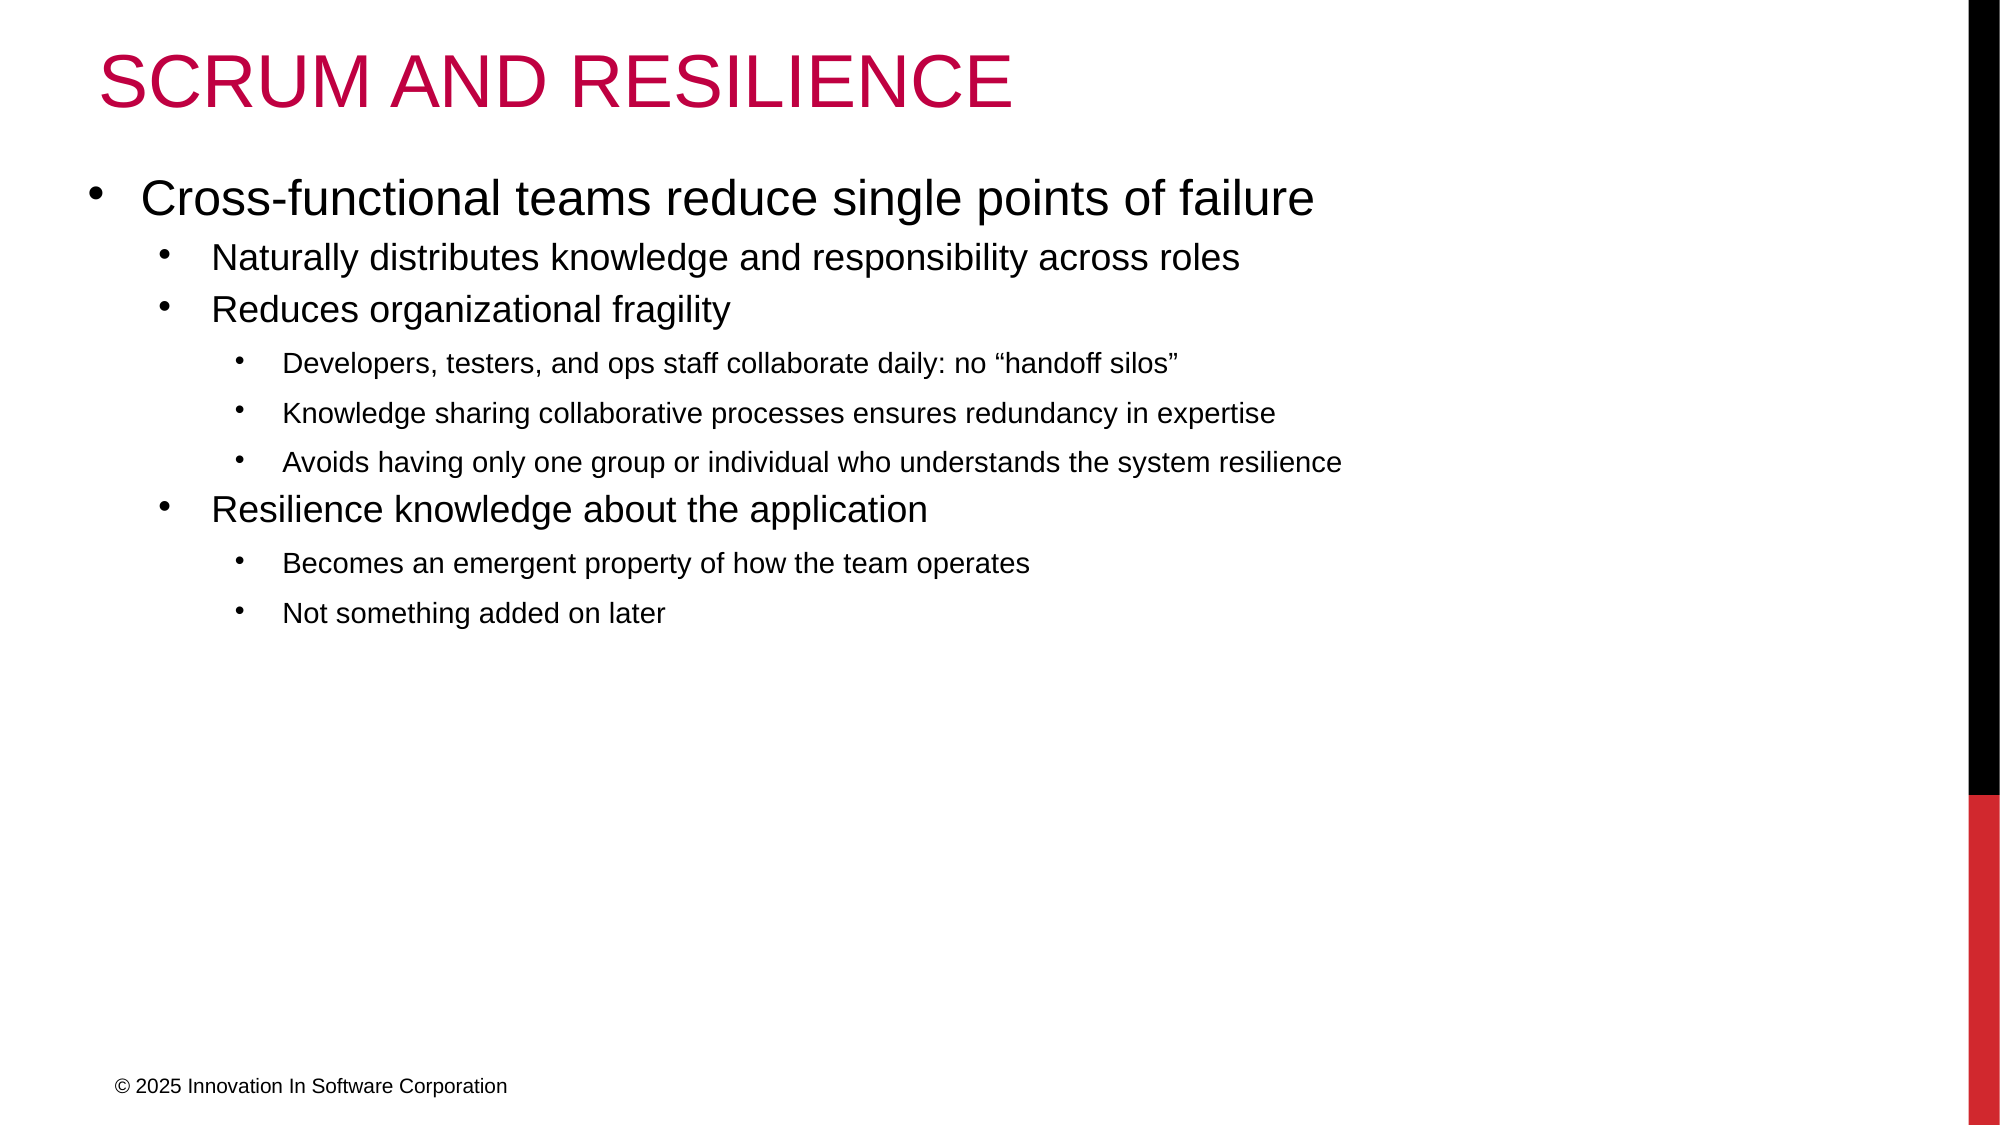

# Scrum and Resilience
Cross-functional teams reduce single points of failure
Naturally distributes knowledge and responsibility across roles
Reduces organizational fragility
Developers, testers, and ops staff collaborate daily: no “handoff silos”
Knowledge sharing collaborative processes ensures redundancy in expertise
Avoids having only one group or individual who understands the system resilience
Resilience knowledge about the application
Becomes an emergent property of how the team operates
Not something added on later
© 2025 Innovation In Software Corporation